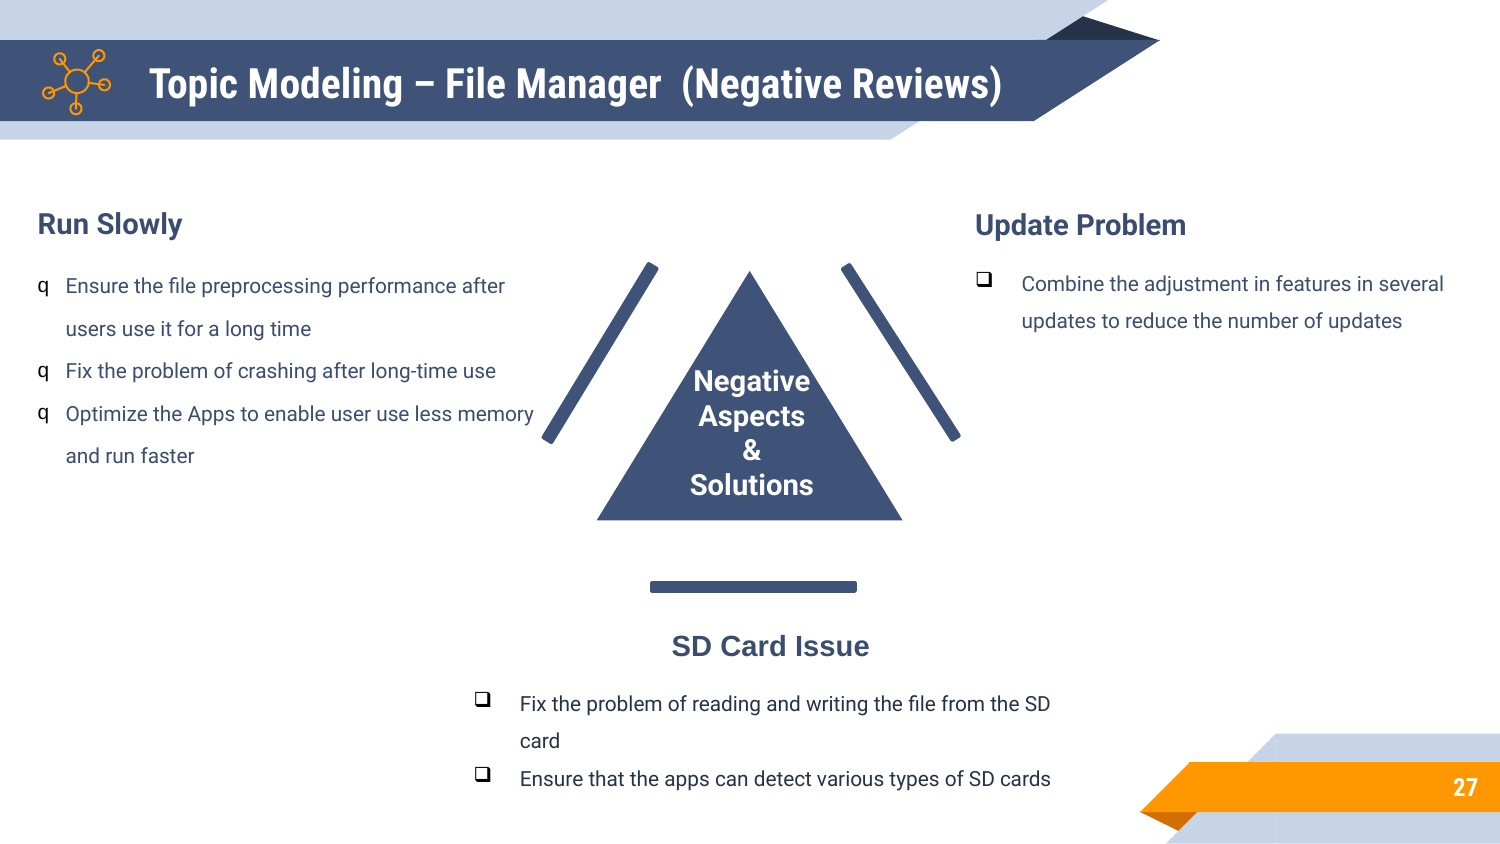

# Topic Modeling – File Manager  (Negative Reviews)

Run Slowly

Ensure the file preprocessing performance after users use it for a long time
Fix the problem of crashing after long-time use
Optimize the Apps to enable user use less memory and run faster
Update Problem
Combine the adjustment in features in several updates to reduce the number of updates

Negative
Aspects
&
Solutions

SD Card Issue
Fix the problem of reading and writing the file from the SD card
Ensure that the apps can detect various types of SD cards
27